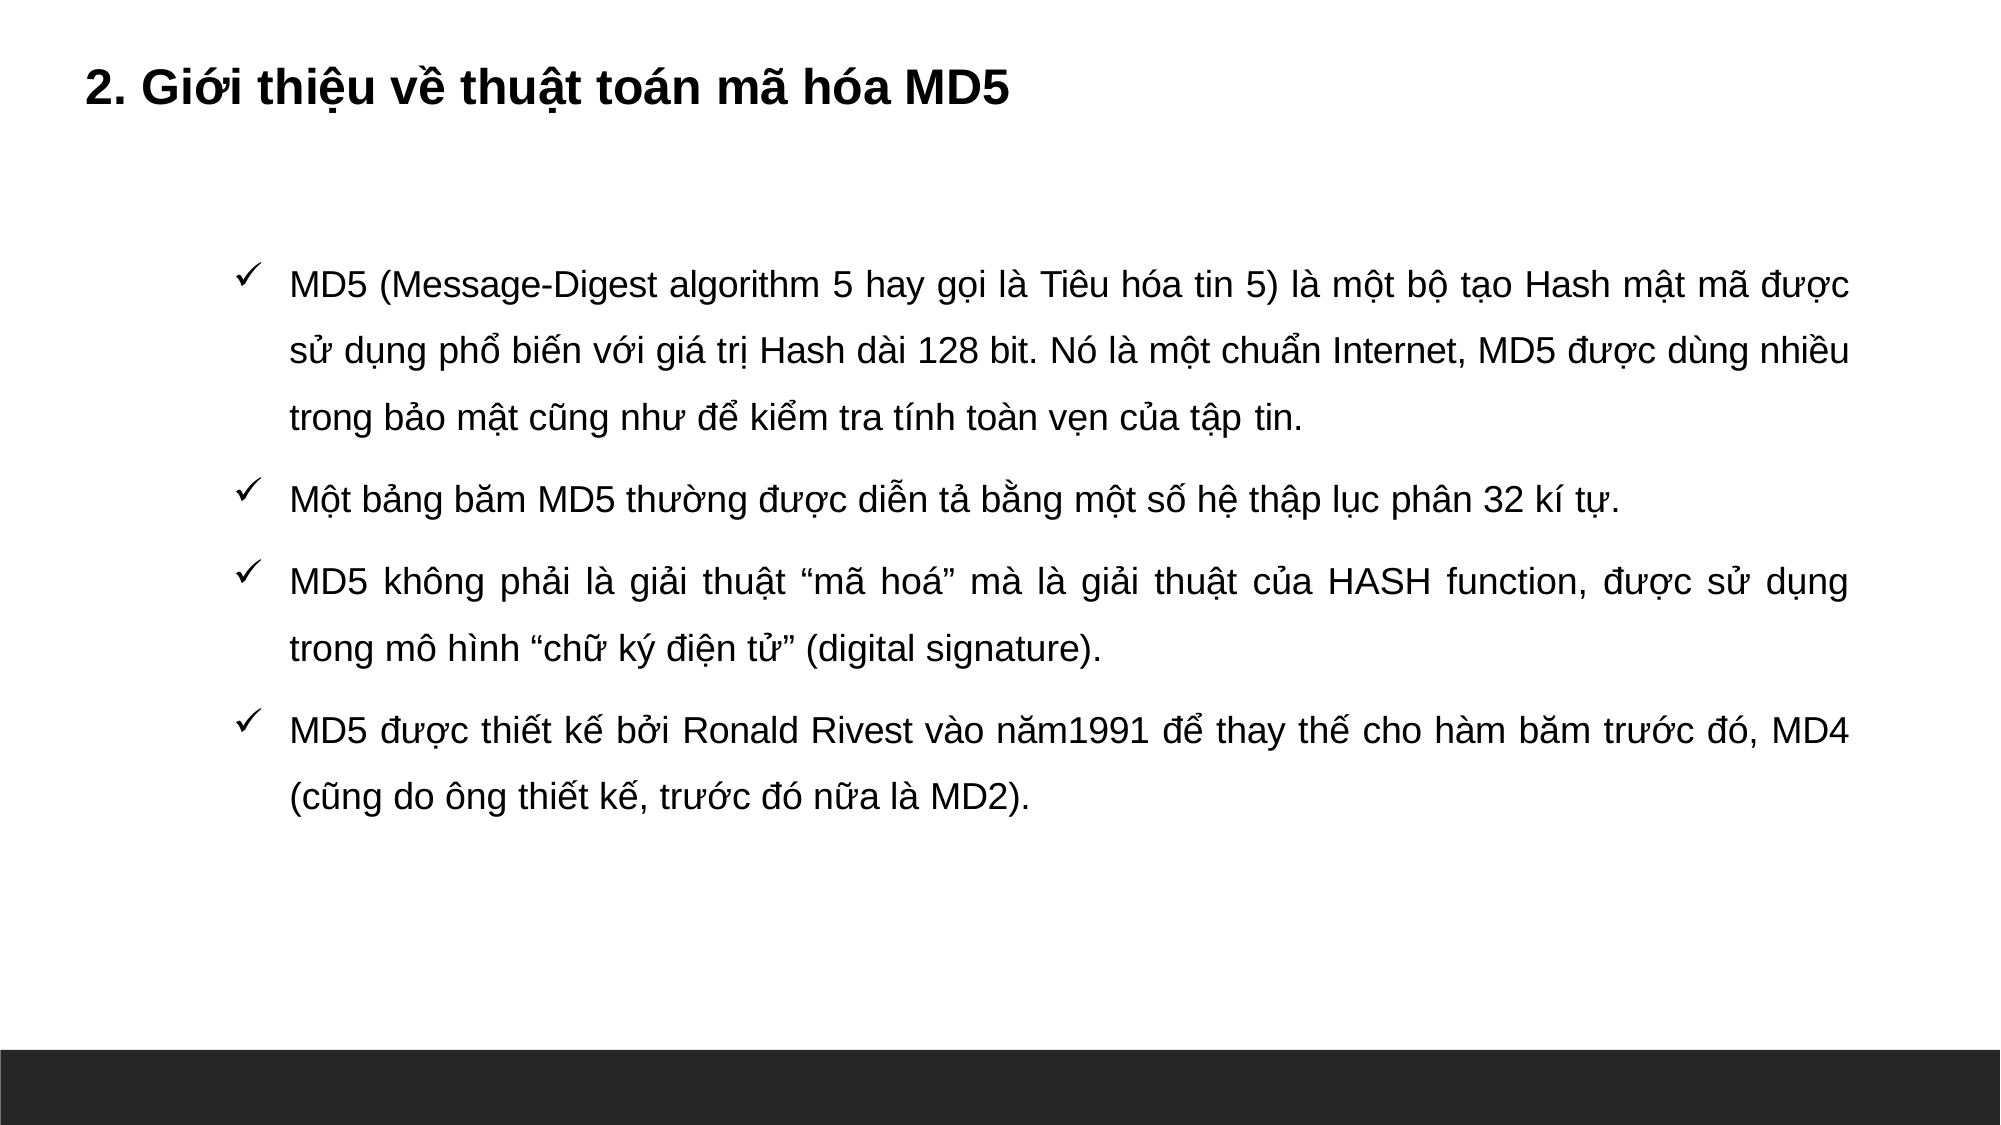

2. Giới thiệu về thuật toán mã hóa MD5
MD5 (Message-Digest algorithm 5 hay gọi là Tiêu hóa tin 5) là một bộ tạo Hash mật mã được sử dụng phổ biến với giá trị Hash dài 128 bit. Nó là một chuẩn Internet, MD5 được dùng nhiều trong bảo mật cũng như để kiểm tra tính toàn vẹn của tập tin.
Một bảng băm MD5 thường được diễn tả bằng một số hệ thập lục phân 32 kí tự.
MD5 không phải là giải thuật “mã hoá” mà là giải thuật của HASH function, được sử dụng trong mô hình “chữ ký điện tử” (digital signature).
MD5 được thiết kế bởi Ronald Rivest vào năm1991 để thay thế cho hàm băm trước đó, MD4 (cũng do ông thiết kế, trước đó nữa là MD2).